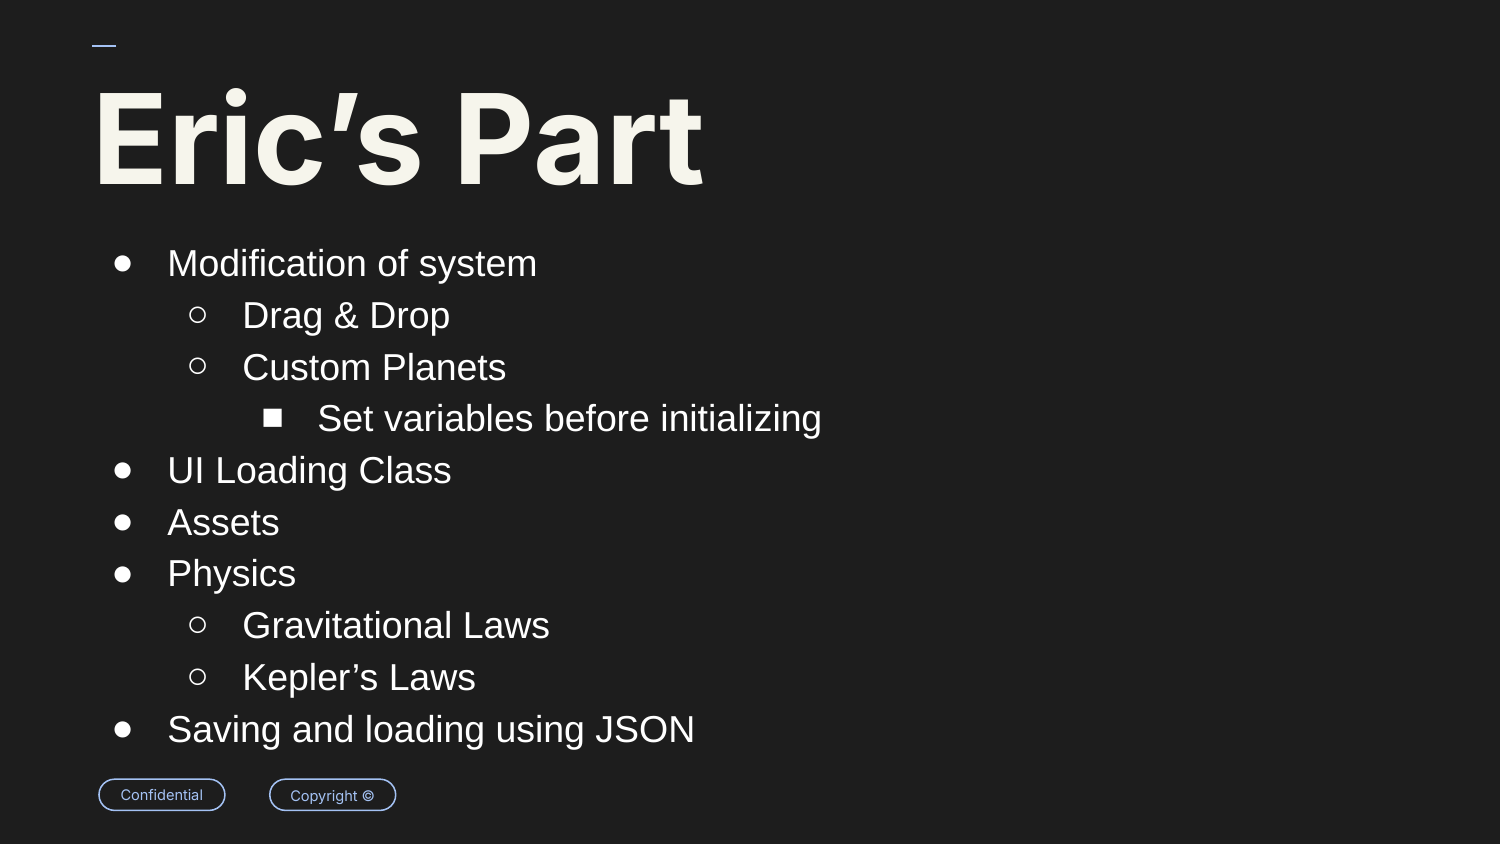

# Eric’s Part
Modification of system
Drag & Drop
Custom Planets
Set variables before initializing
UI Loading Class
Assets
Physics
Gravitational Laws
Kepler’s Laws
Saving and loading using JSON